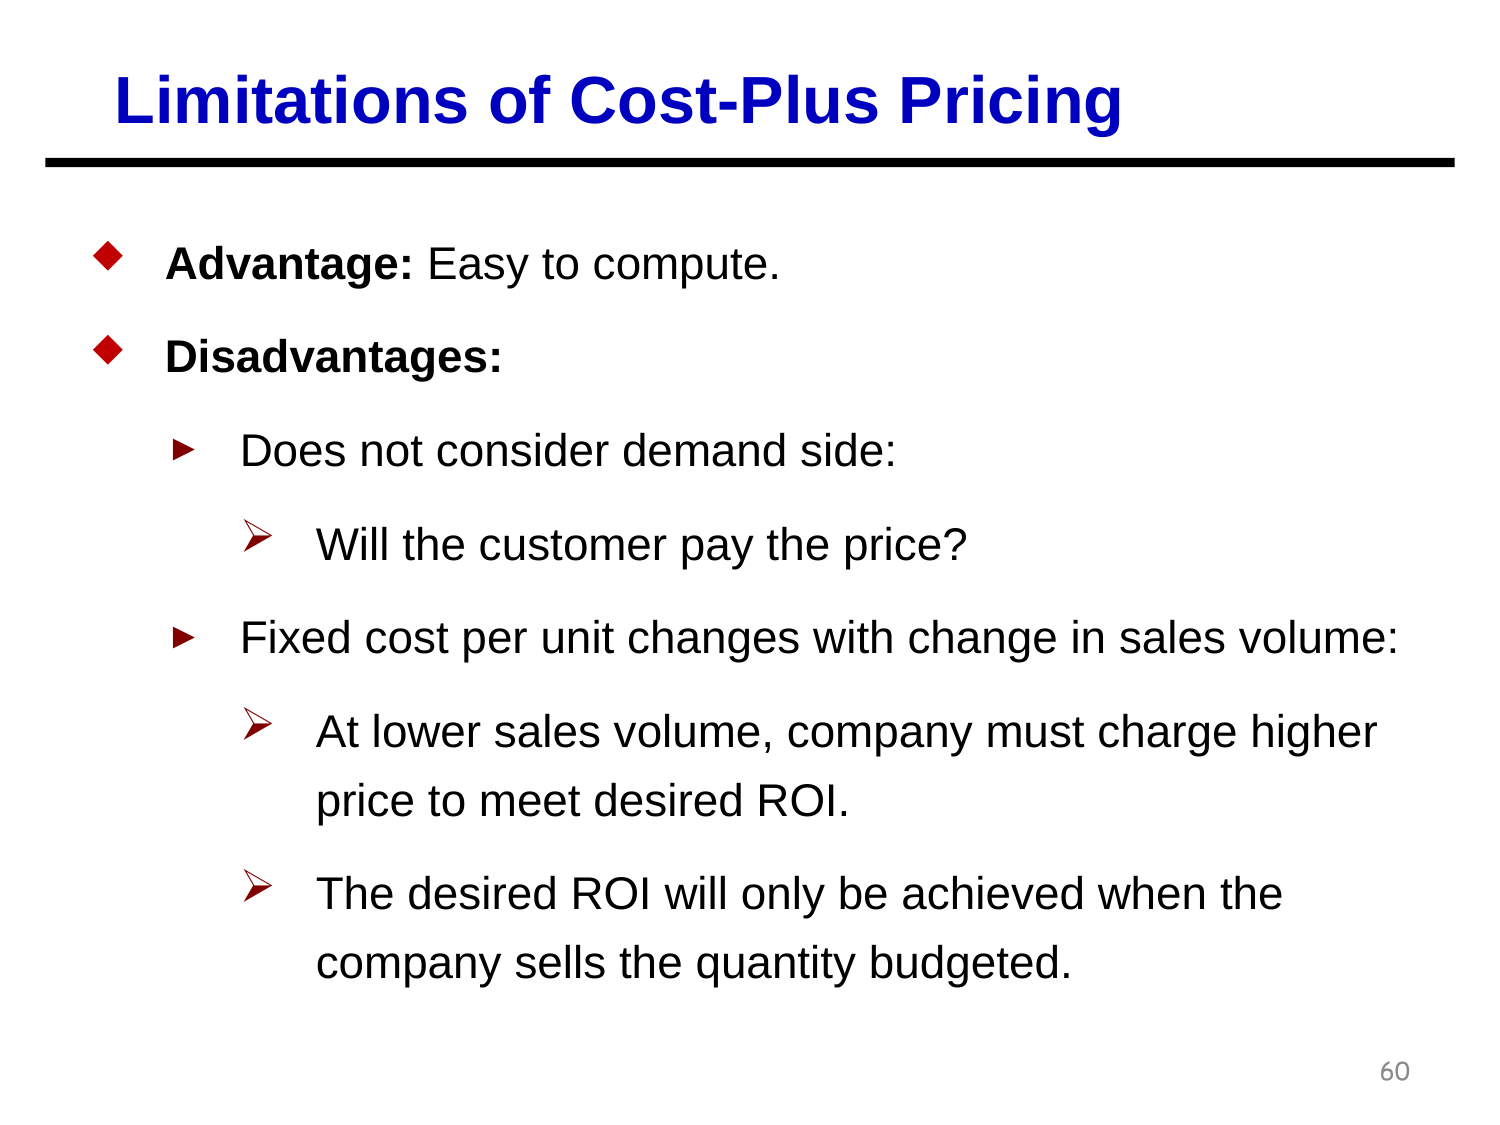

Limitations of Cost-Plus Pricing

Advantage: Easy to compute.
Disadvantages:
Does not consider demand side:
Will the customer pay the price?
Fixed cost per unit changes with change in sales volume:
At lower sales volume, company must charge higher price to meet desired ROI.
The desired ROI will only be achieved when the company sells the quantity budgeted.
60